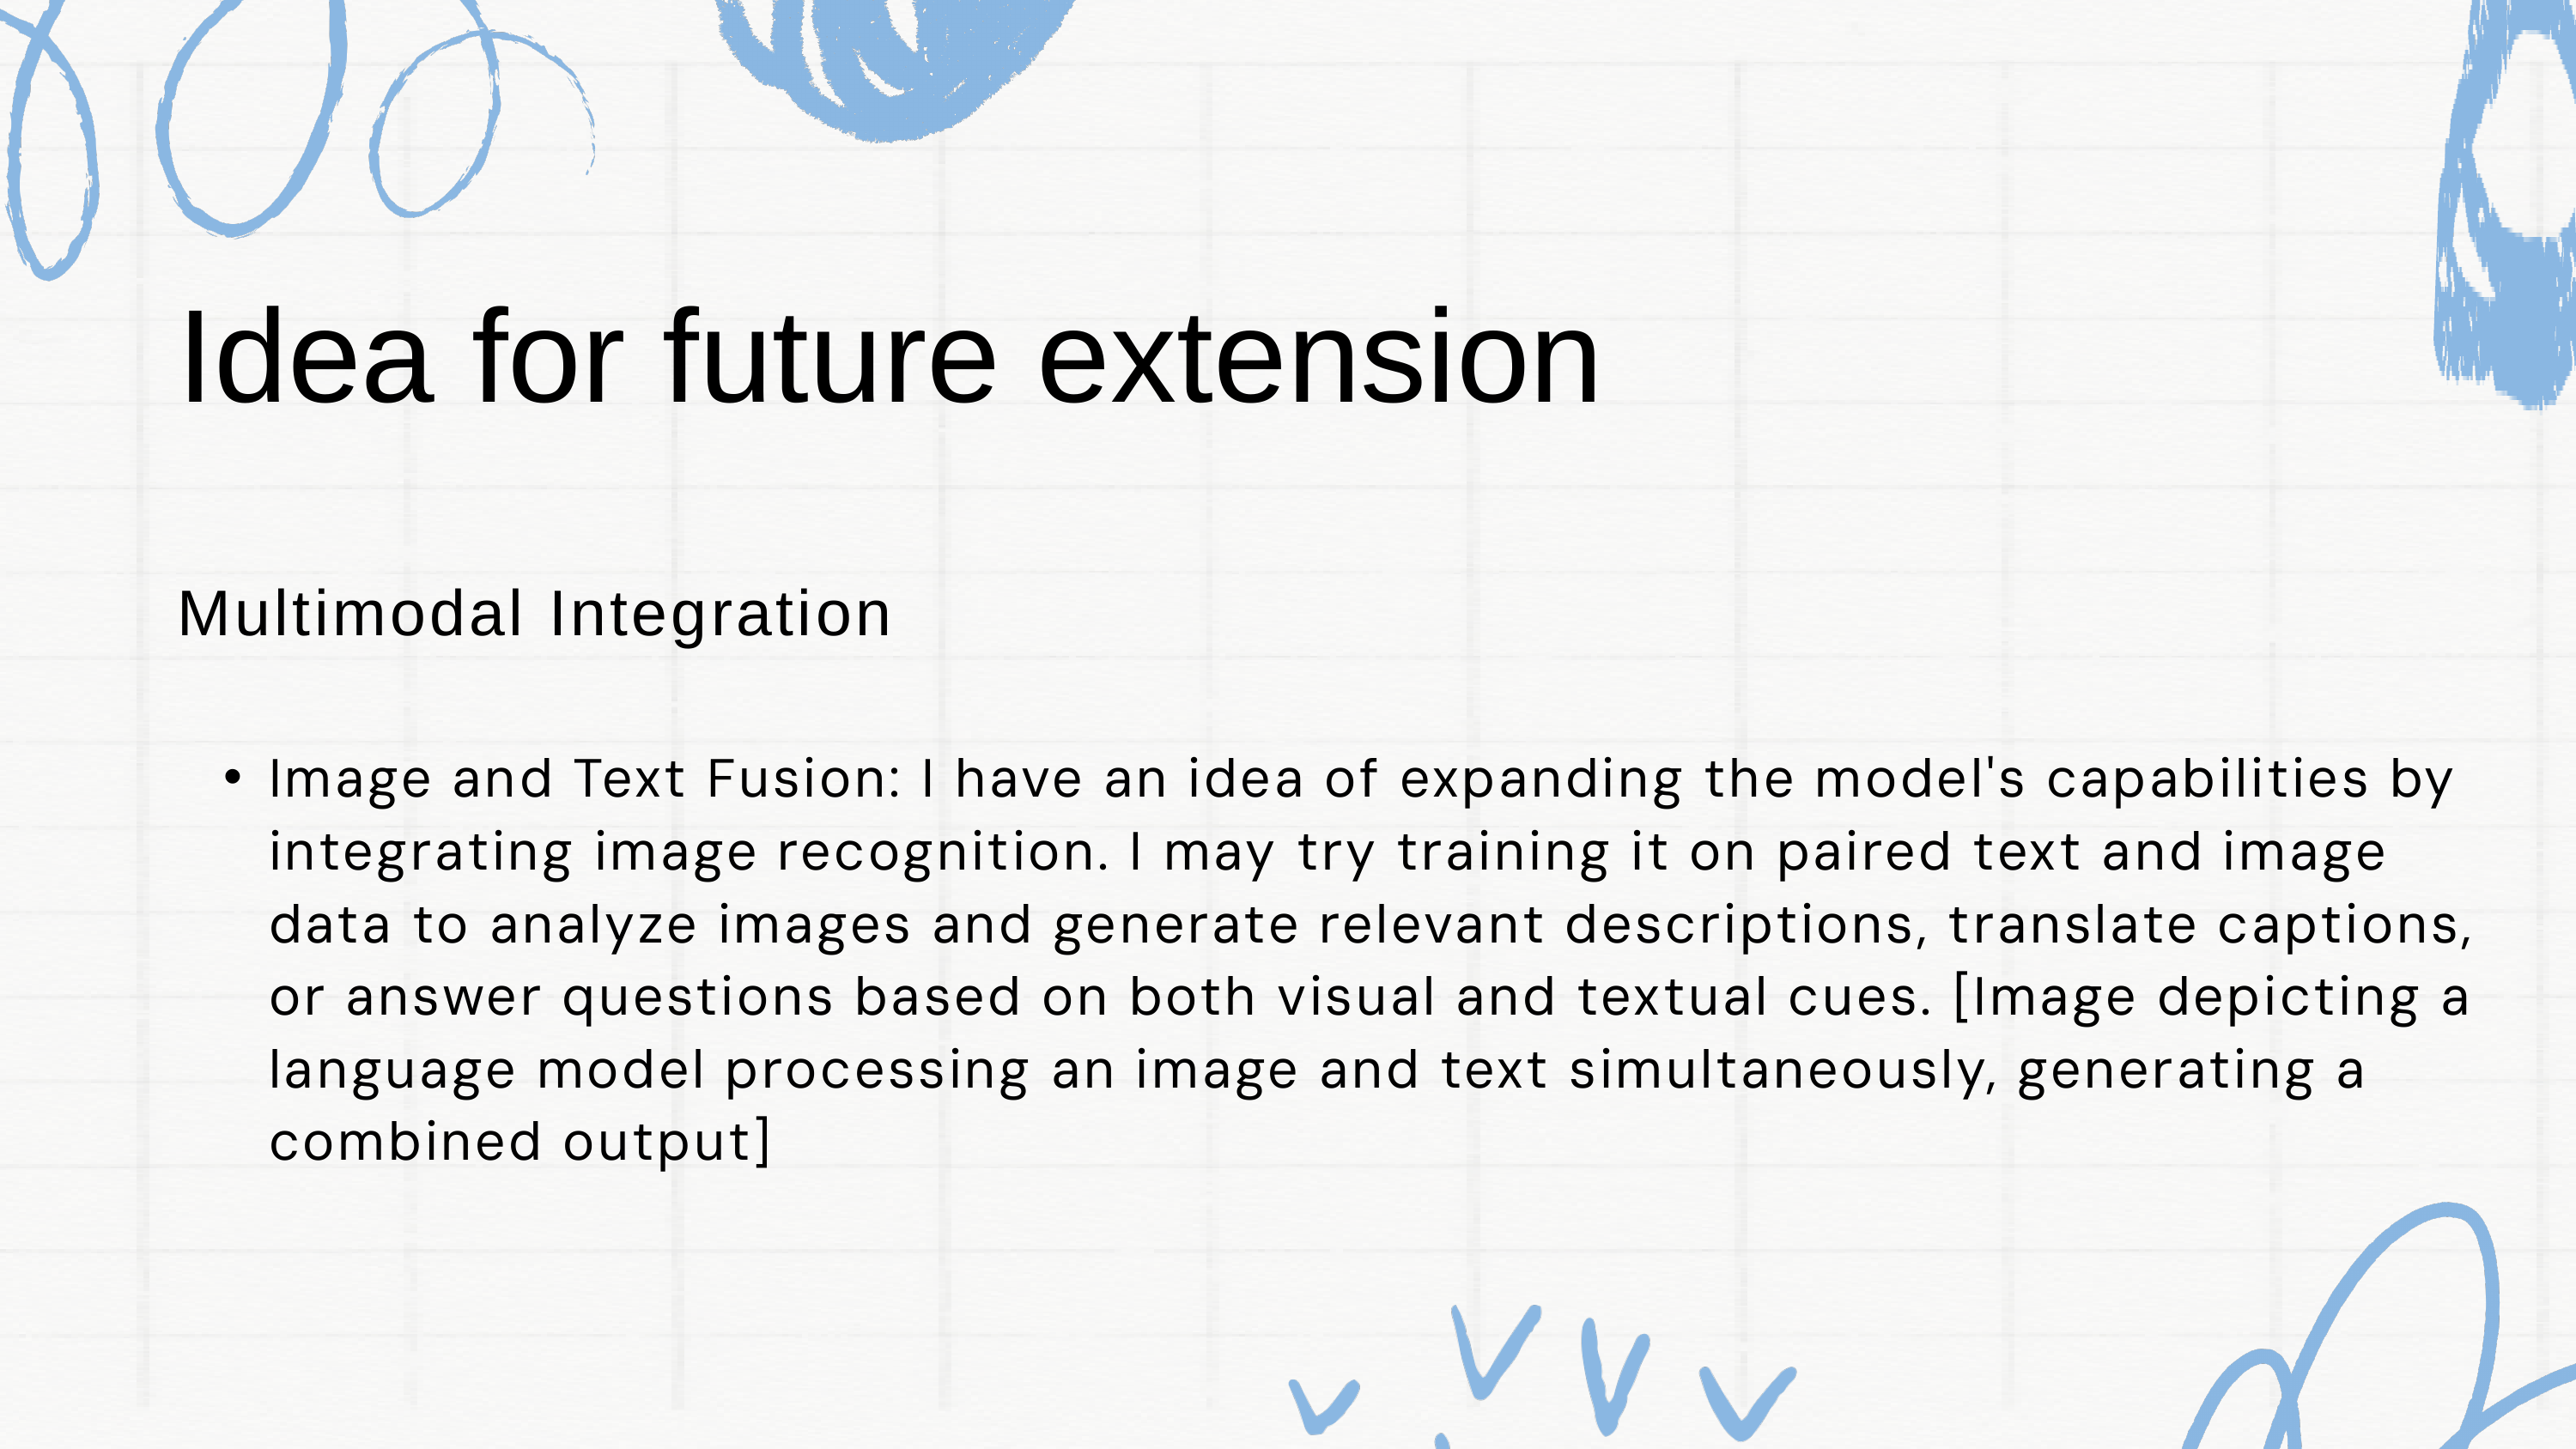

Idea for future extension
Multimodal Integration

Image and Text Fusion: I have an idea of expanding the model's capabilities by integrating image recognition. I may try training it on paired text and image data to analyze images and generate relevant descriptions, translate captions, or answer questions based on both visual and textual cues. [Image depicting a language model processing an image and text simultaneously, generating a combined output]